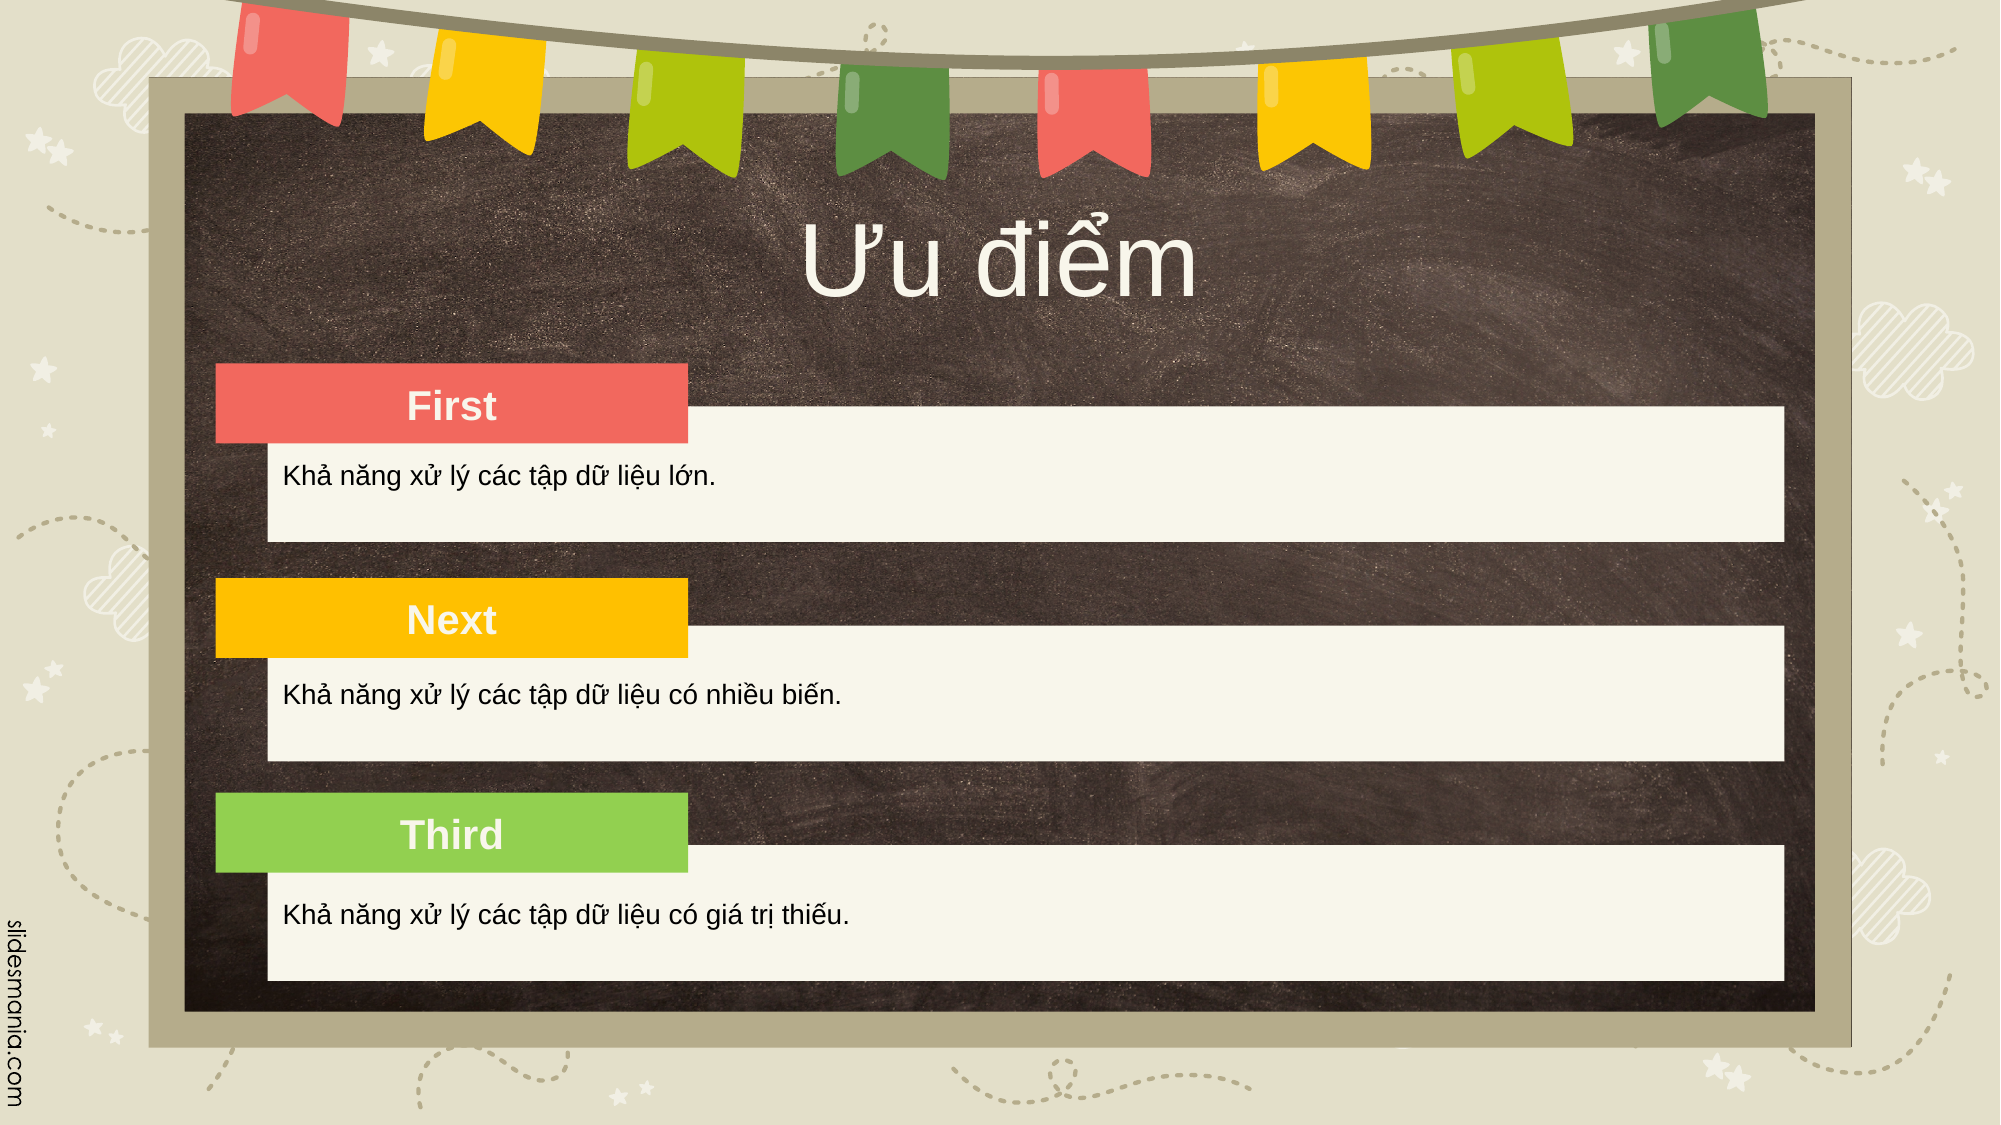

# Ưu điểm
First
Khả năng xử lý các tập dữ liệu lớn.
Next
Khả năng xử lý các tập dữ liệu có nhiều biến.
Third
Khả năng xử lý các tập dữ liệu có giá trị thiếu.